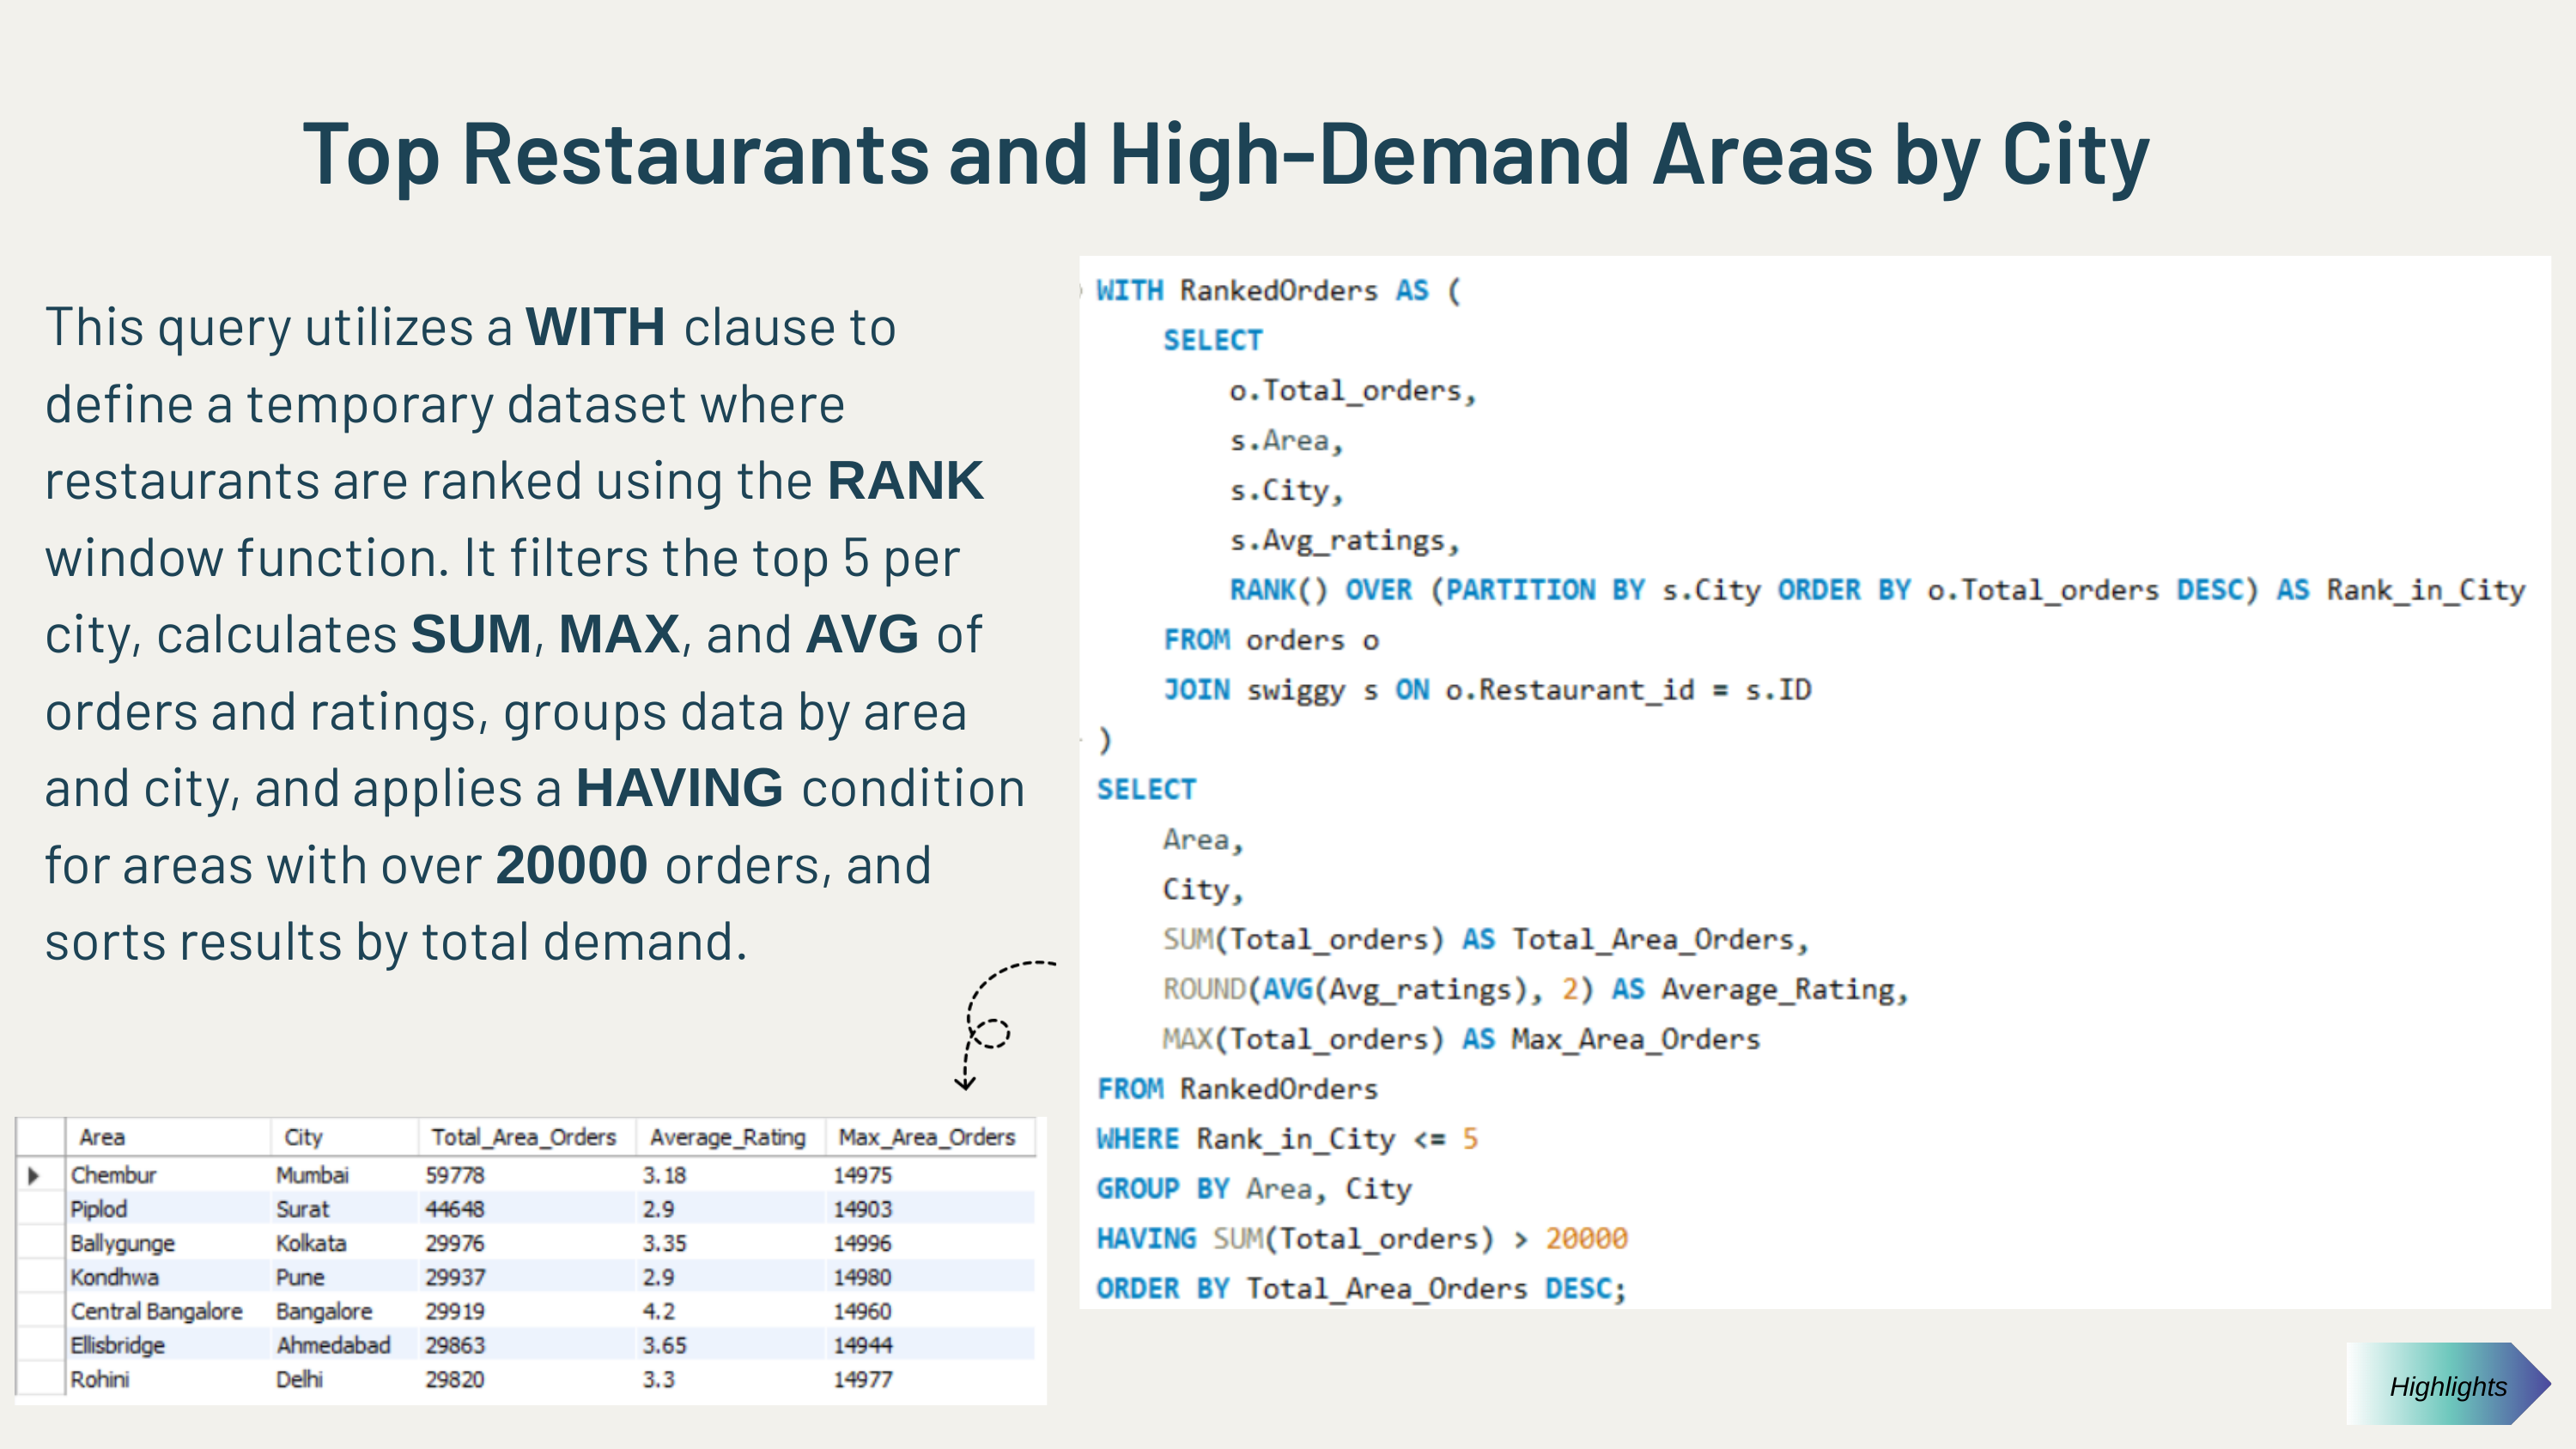

Top Restaurants and High-Demand Areas by City

This query utilizes a WITH clause to define a temporary dataset where restaurants are ranked using the RANK window function. It filters the top 5 per city, calculates SUM, MAX, and AVG of orders and ratings, groups data by area and city, and applies a HAVING condition for areas with over 20000 orders, and sorts results by total demand.

Highlights